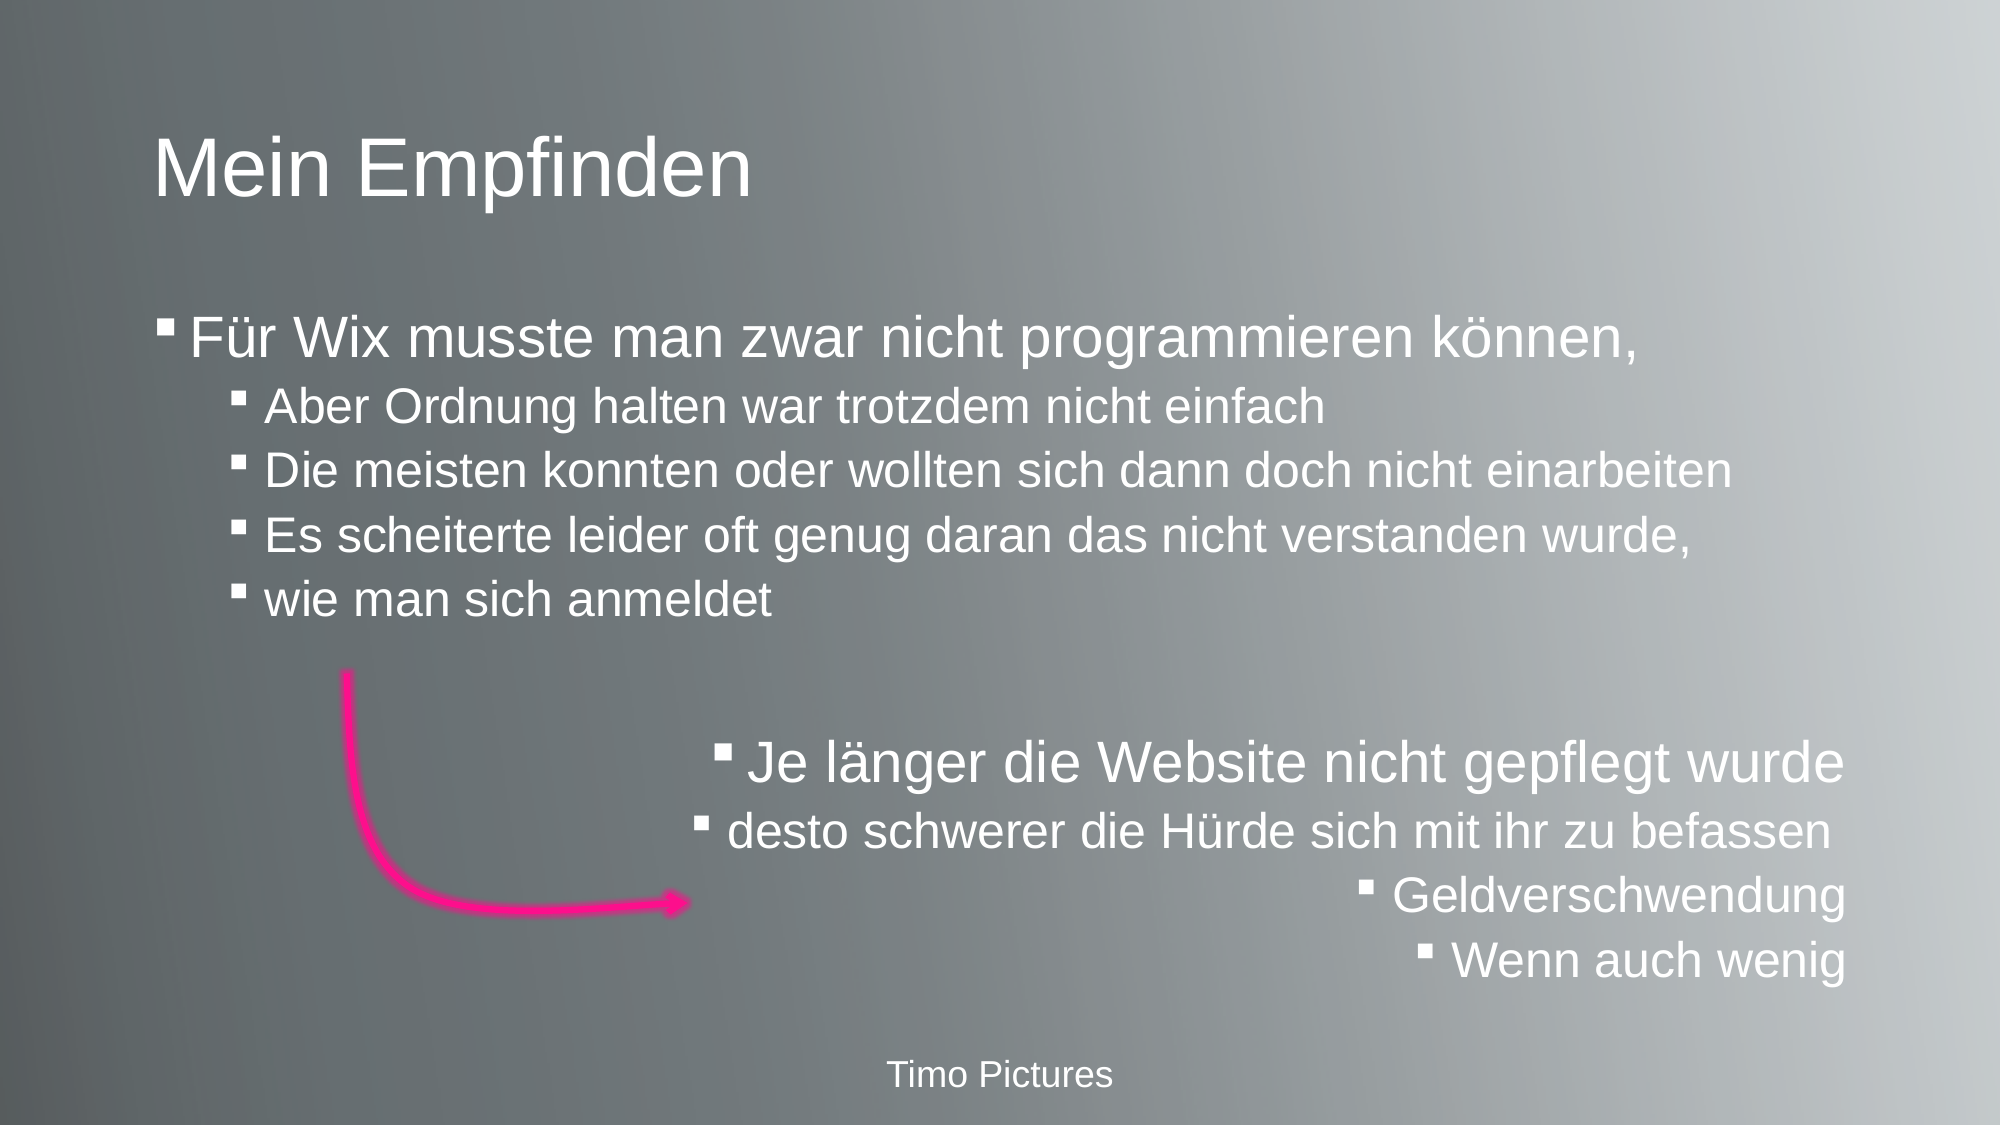

# Mein Empfinden
Für Wix musste man zwar nicht programmieren können,
Aber Ordnung halten war trotzdem nicht einfach
Die meisten konnten oder wollten sich dann doch nicht einarbeiten
Es scheiterte leider oft genug daran das nicht verstanden wurde,
wie man sich anmeldet

Je länger die Website nicht gepflegt wurde
desto schwerer die Hürde sich mit ihr zu befassen
Geldverschwendung
Wenn auch wenig

Timo Pictures